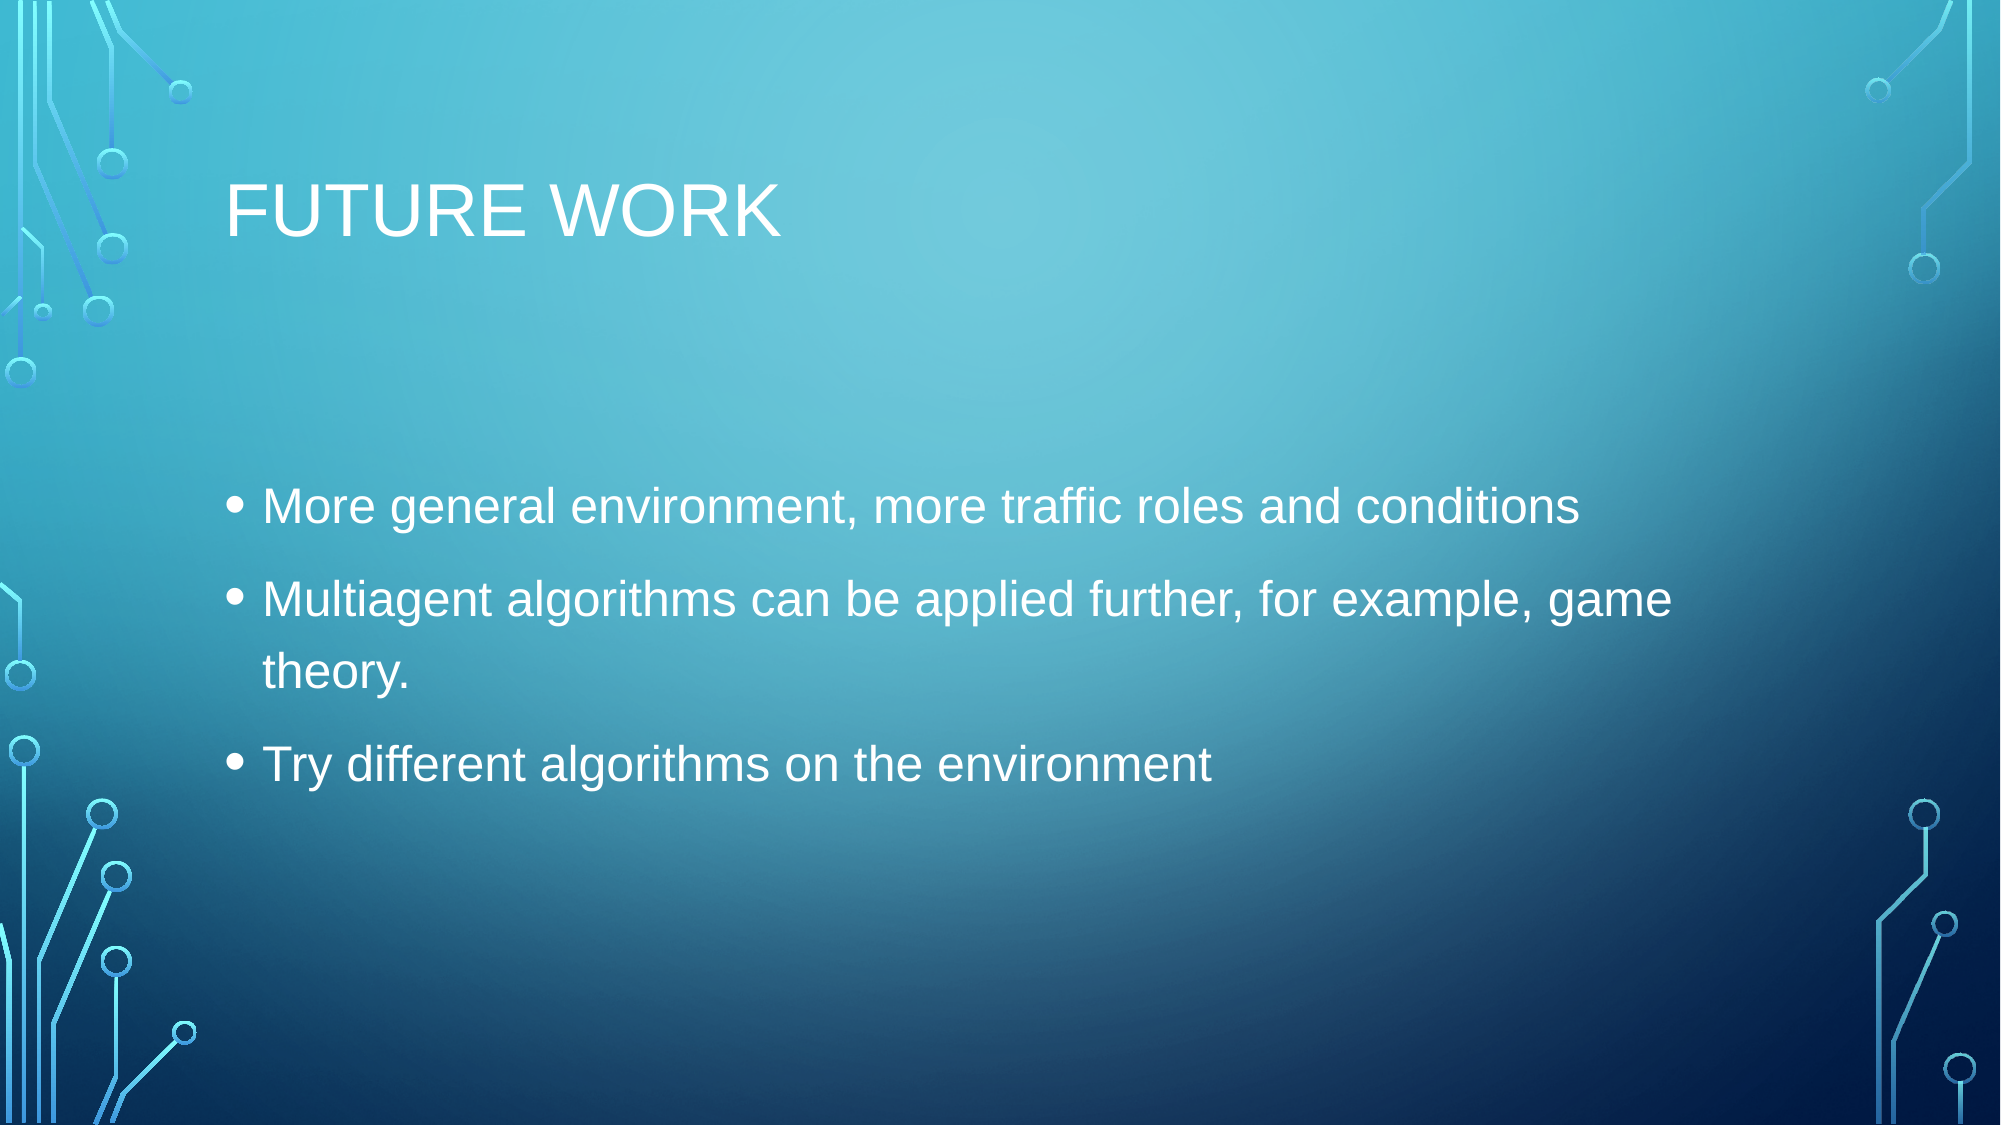

# Future work
More general environment, more traffic roles and conditions
Multiagent algorithms can be applied further, for example, game theory.
Try different algorithms on the environment